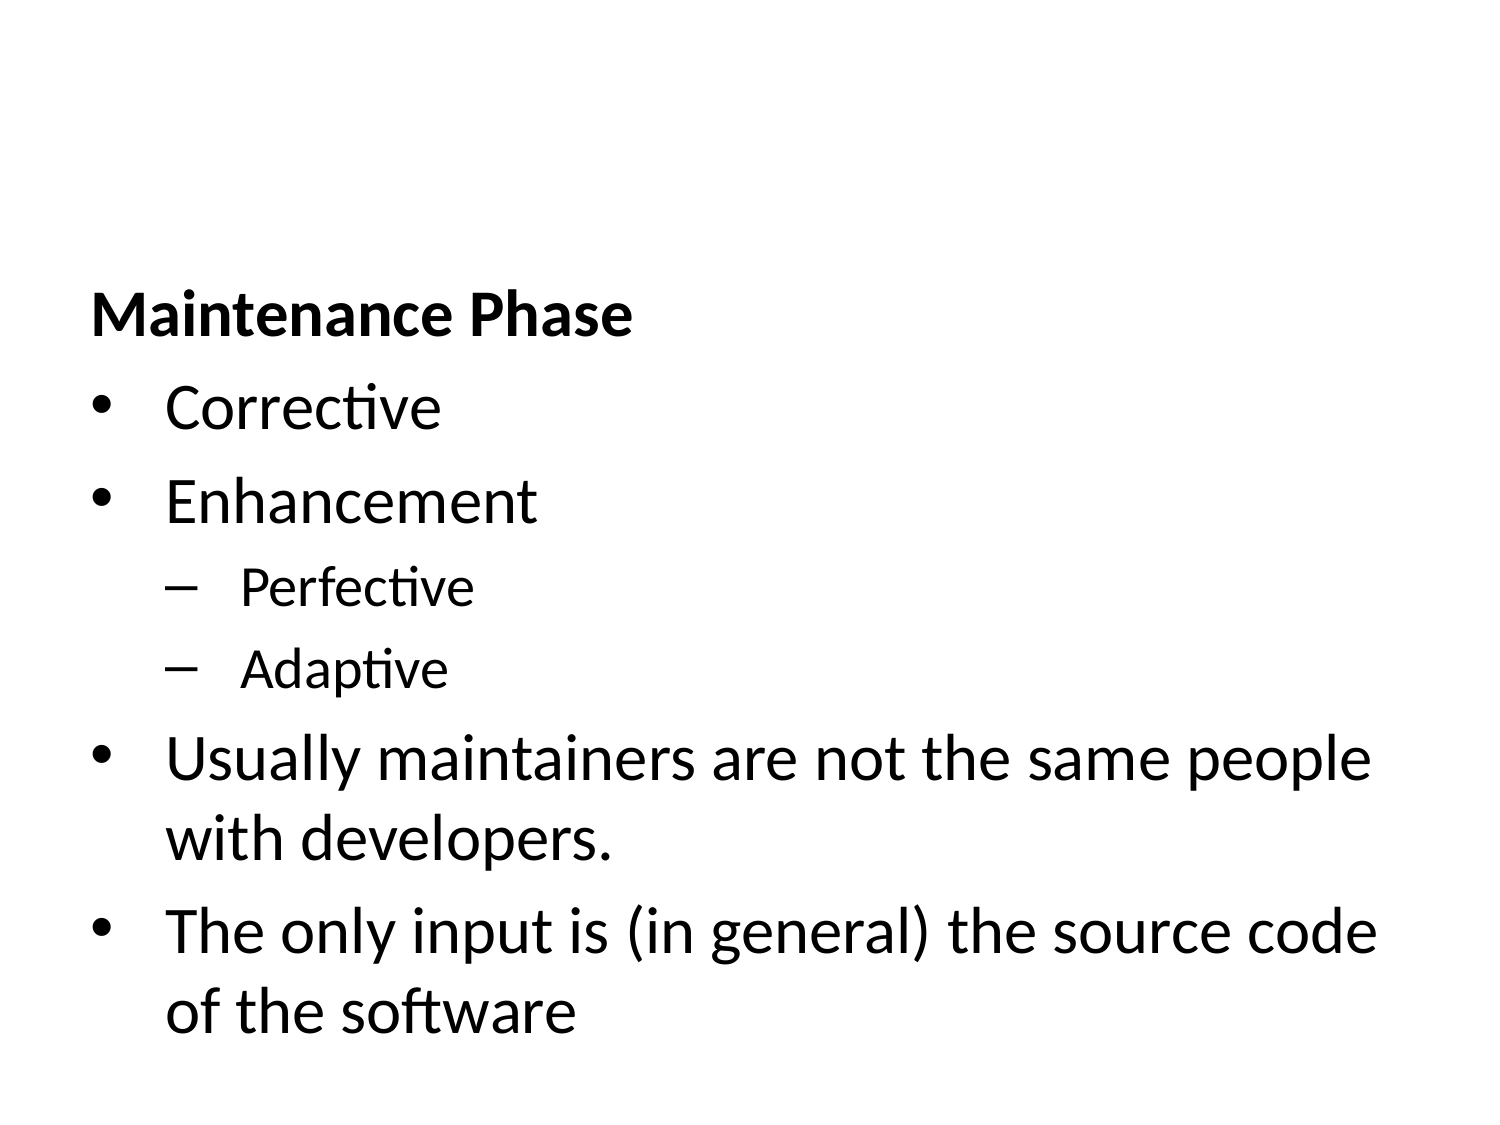

Maintenance Phase
Corrective
Enhancement
Perfective
Adaptive
Usually maintainers are not the same people with developers.
The only input is (in general) the source code of the software